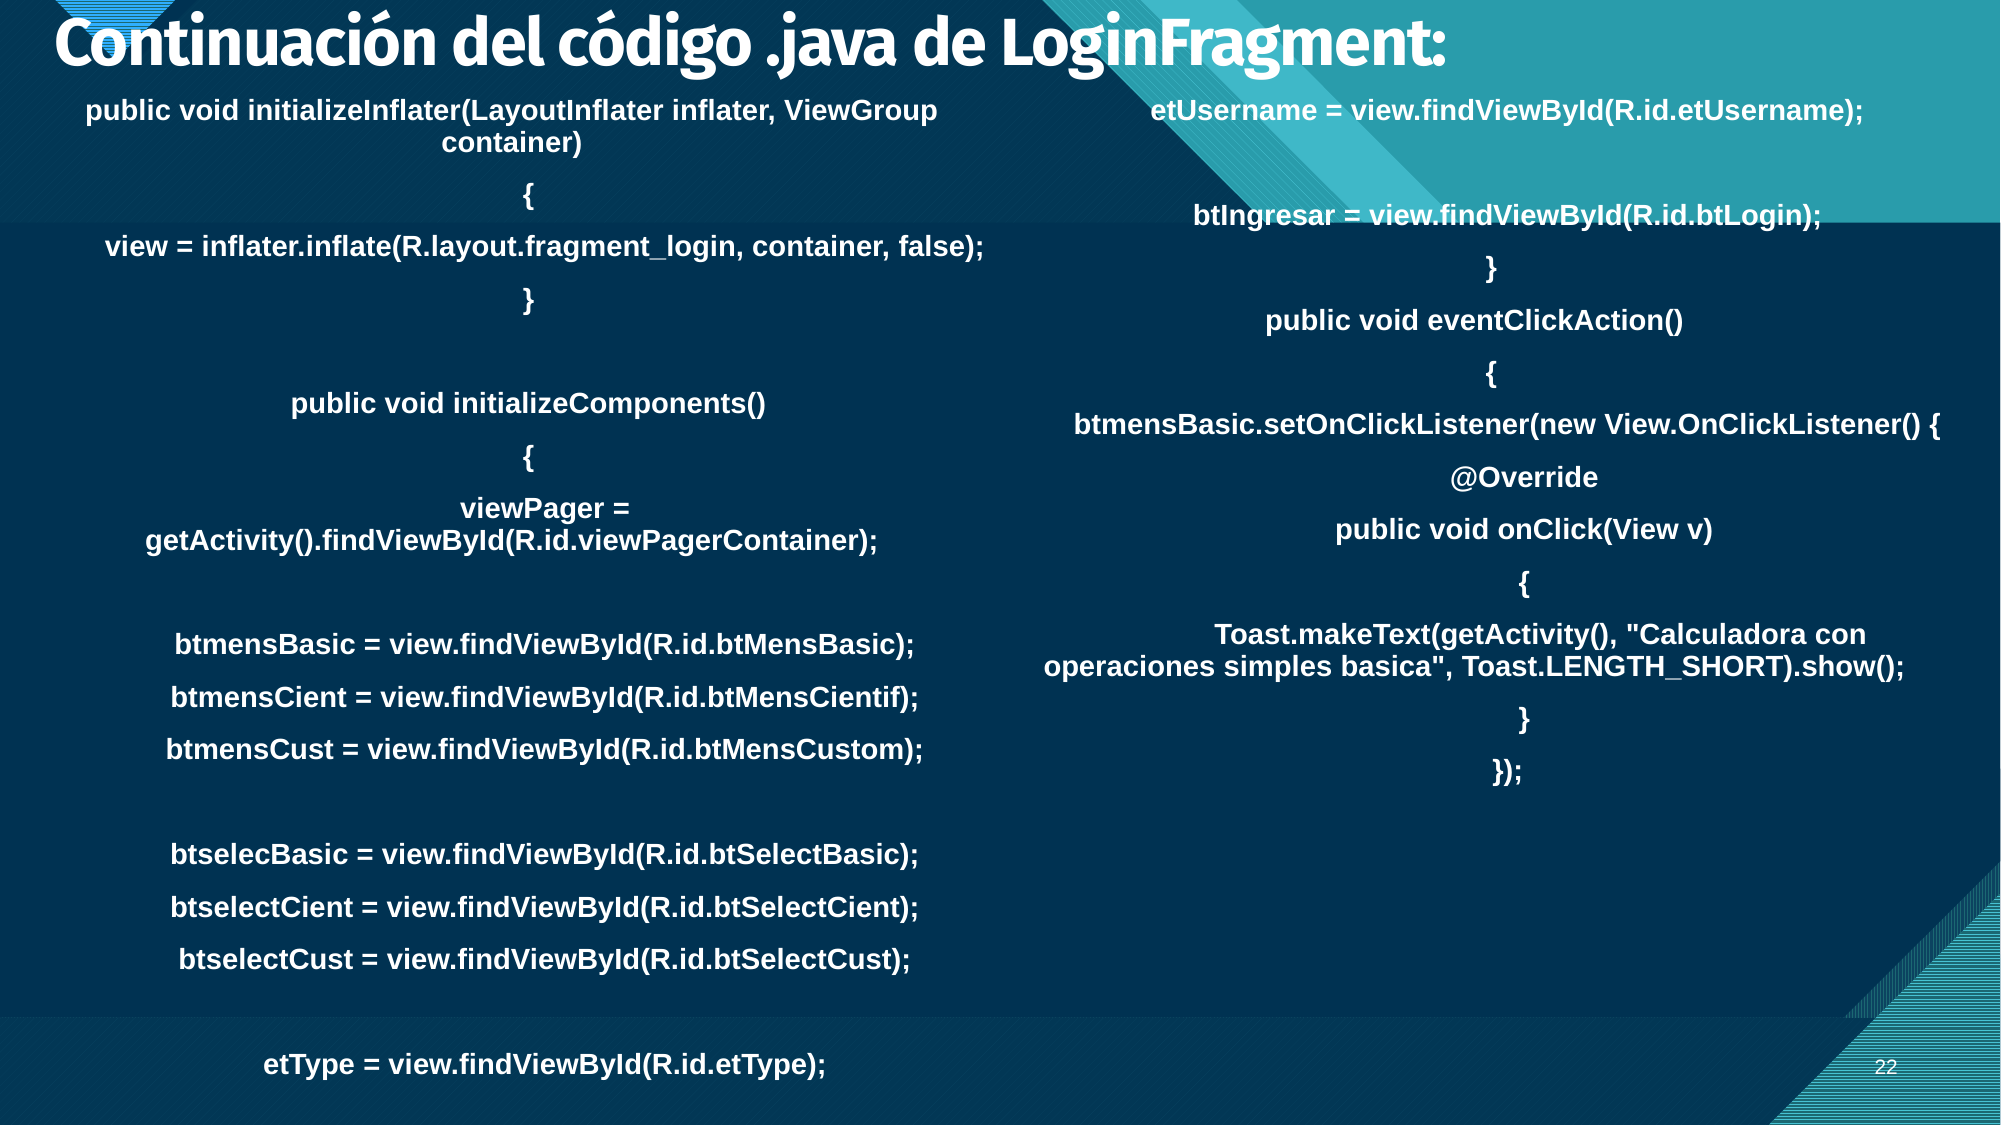

# Continuación del código .java de LoginFragment:
public void initializeInflater(LayoutInflater inflater, ViewGroup container)
    {
        view = inflater.inflate(R.layout.fragment_login, container, false);
    }

    public void initializeComponents()
    {
        viewPager = getActivity().findViewById(R.id.viewPagerContainer);

        btmensBasic = view.findViewById(R.id.btMensBasic);
        btmensCient = view.findViewById(R.id.btMensCientif);
        btmensCust = view.findViewById(R.id.btMensCustom);

        btselecBasic = view.findViewById(R.id.btSelectBasic);
        btselectCient = view.findViewById(R.id.btSelectCient);
        btselectCust = view.findViewById(R.id.btSelectCust);

        etType = view.findViewById(R.id.etType);
        etUsername = view.findViewById(R.id.etUsername);

        btIngresar = view.findViewById(R.id.btLogin);
    }
public void eventClickAction()
    {
        btmensBasic.setOnClickListener(new View.OnClickListener() {
            @Override
            public void onClick(View v)
            {
                Toast.makeText(getActivity(), "Calculadora con operaciones simples basica", Toast.LENGTH_SHORT).show();
            }
        });
22